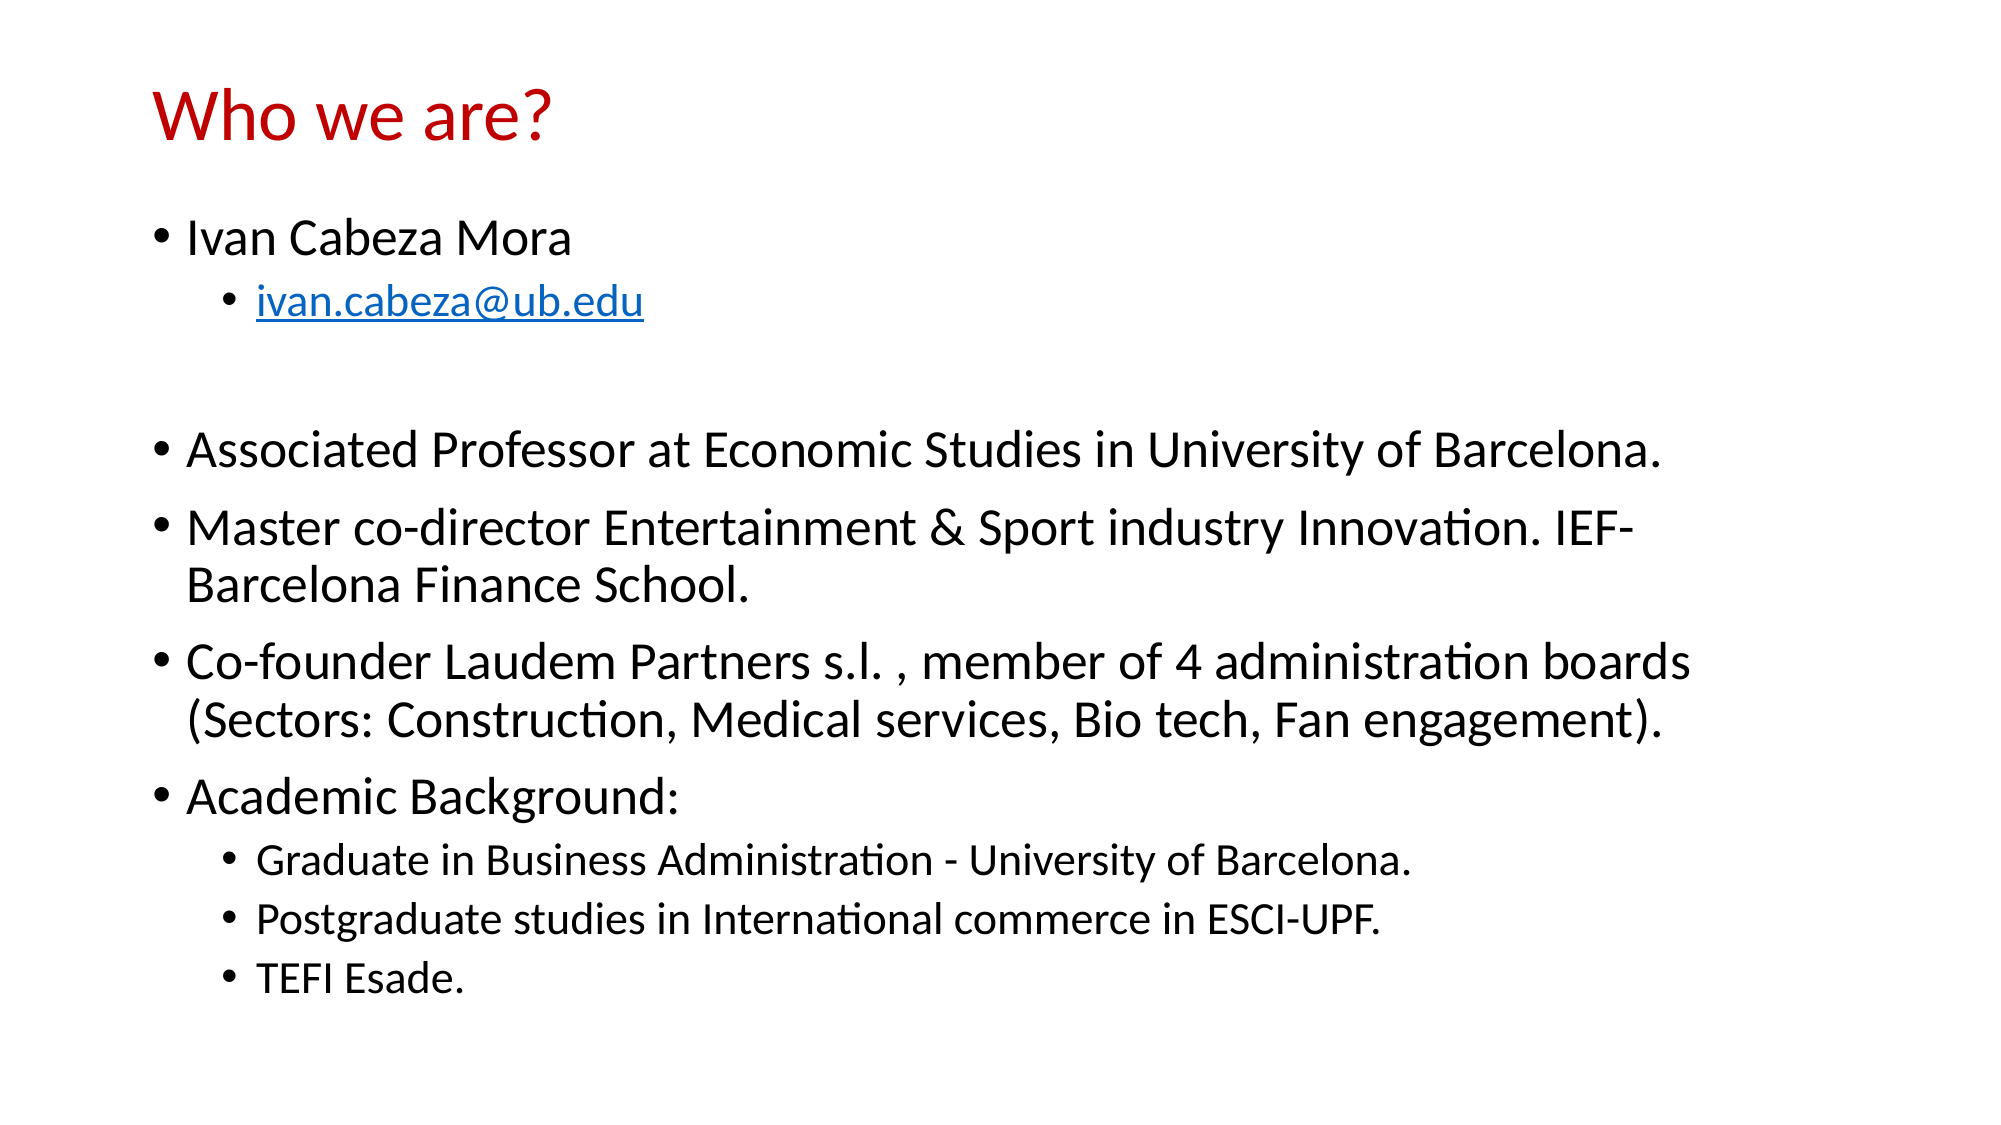

# Who we are?
Ivan Cabeza Mora
ivan.cabeza@ub.edu

Associated Professor at Economic Studies in University of Barcelona.
Master co-director Entertainment & Sport industry Innovation. IEF- Barcelona Finance School.
Co-founder Laudem Partners s.l. , member of 4 administration boards (Sectors: Construction, Medical services, Bio tech, Fan engagement).
Academic Background:
Graduate in Business Administration - University of Barcelona.
Postgraduate studies in International commerce in ESCI-UPF.
TEFI Esade.